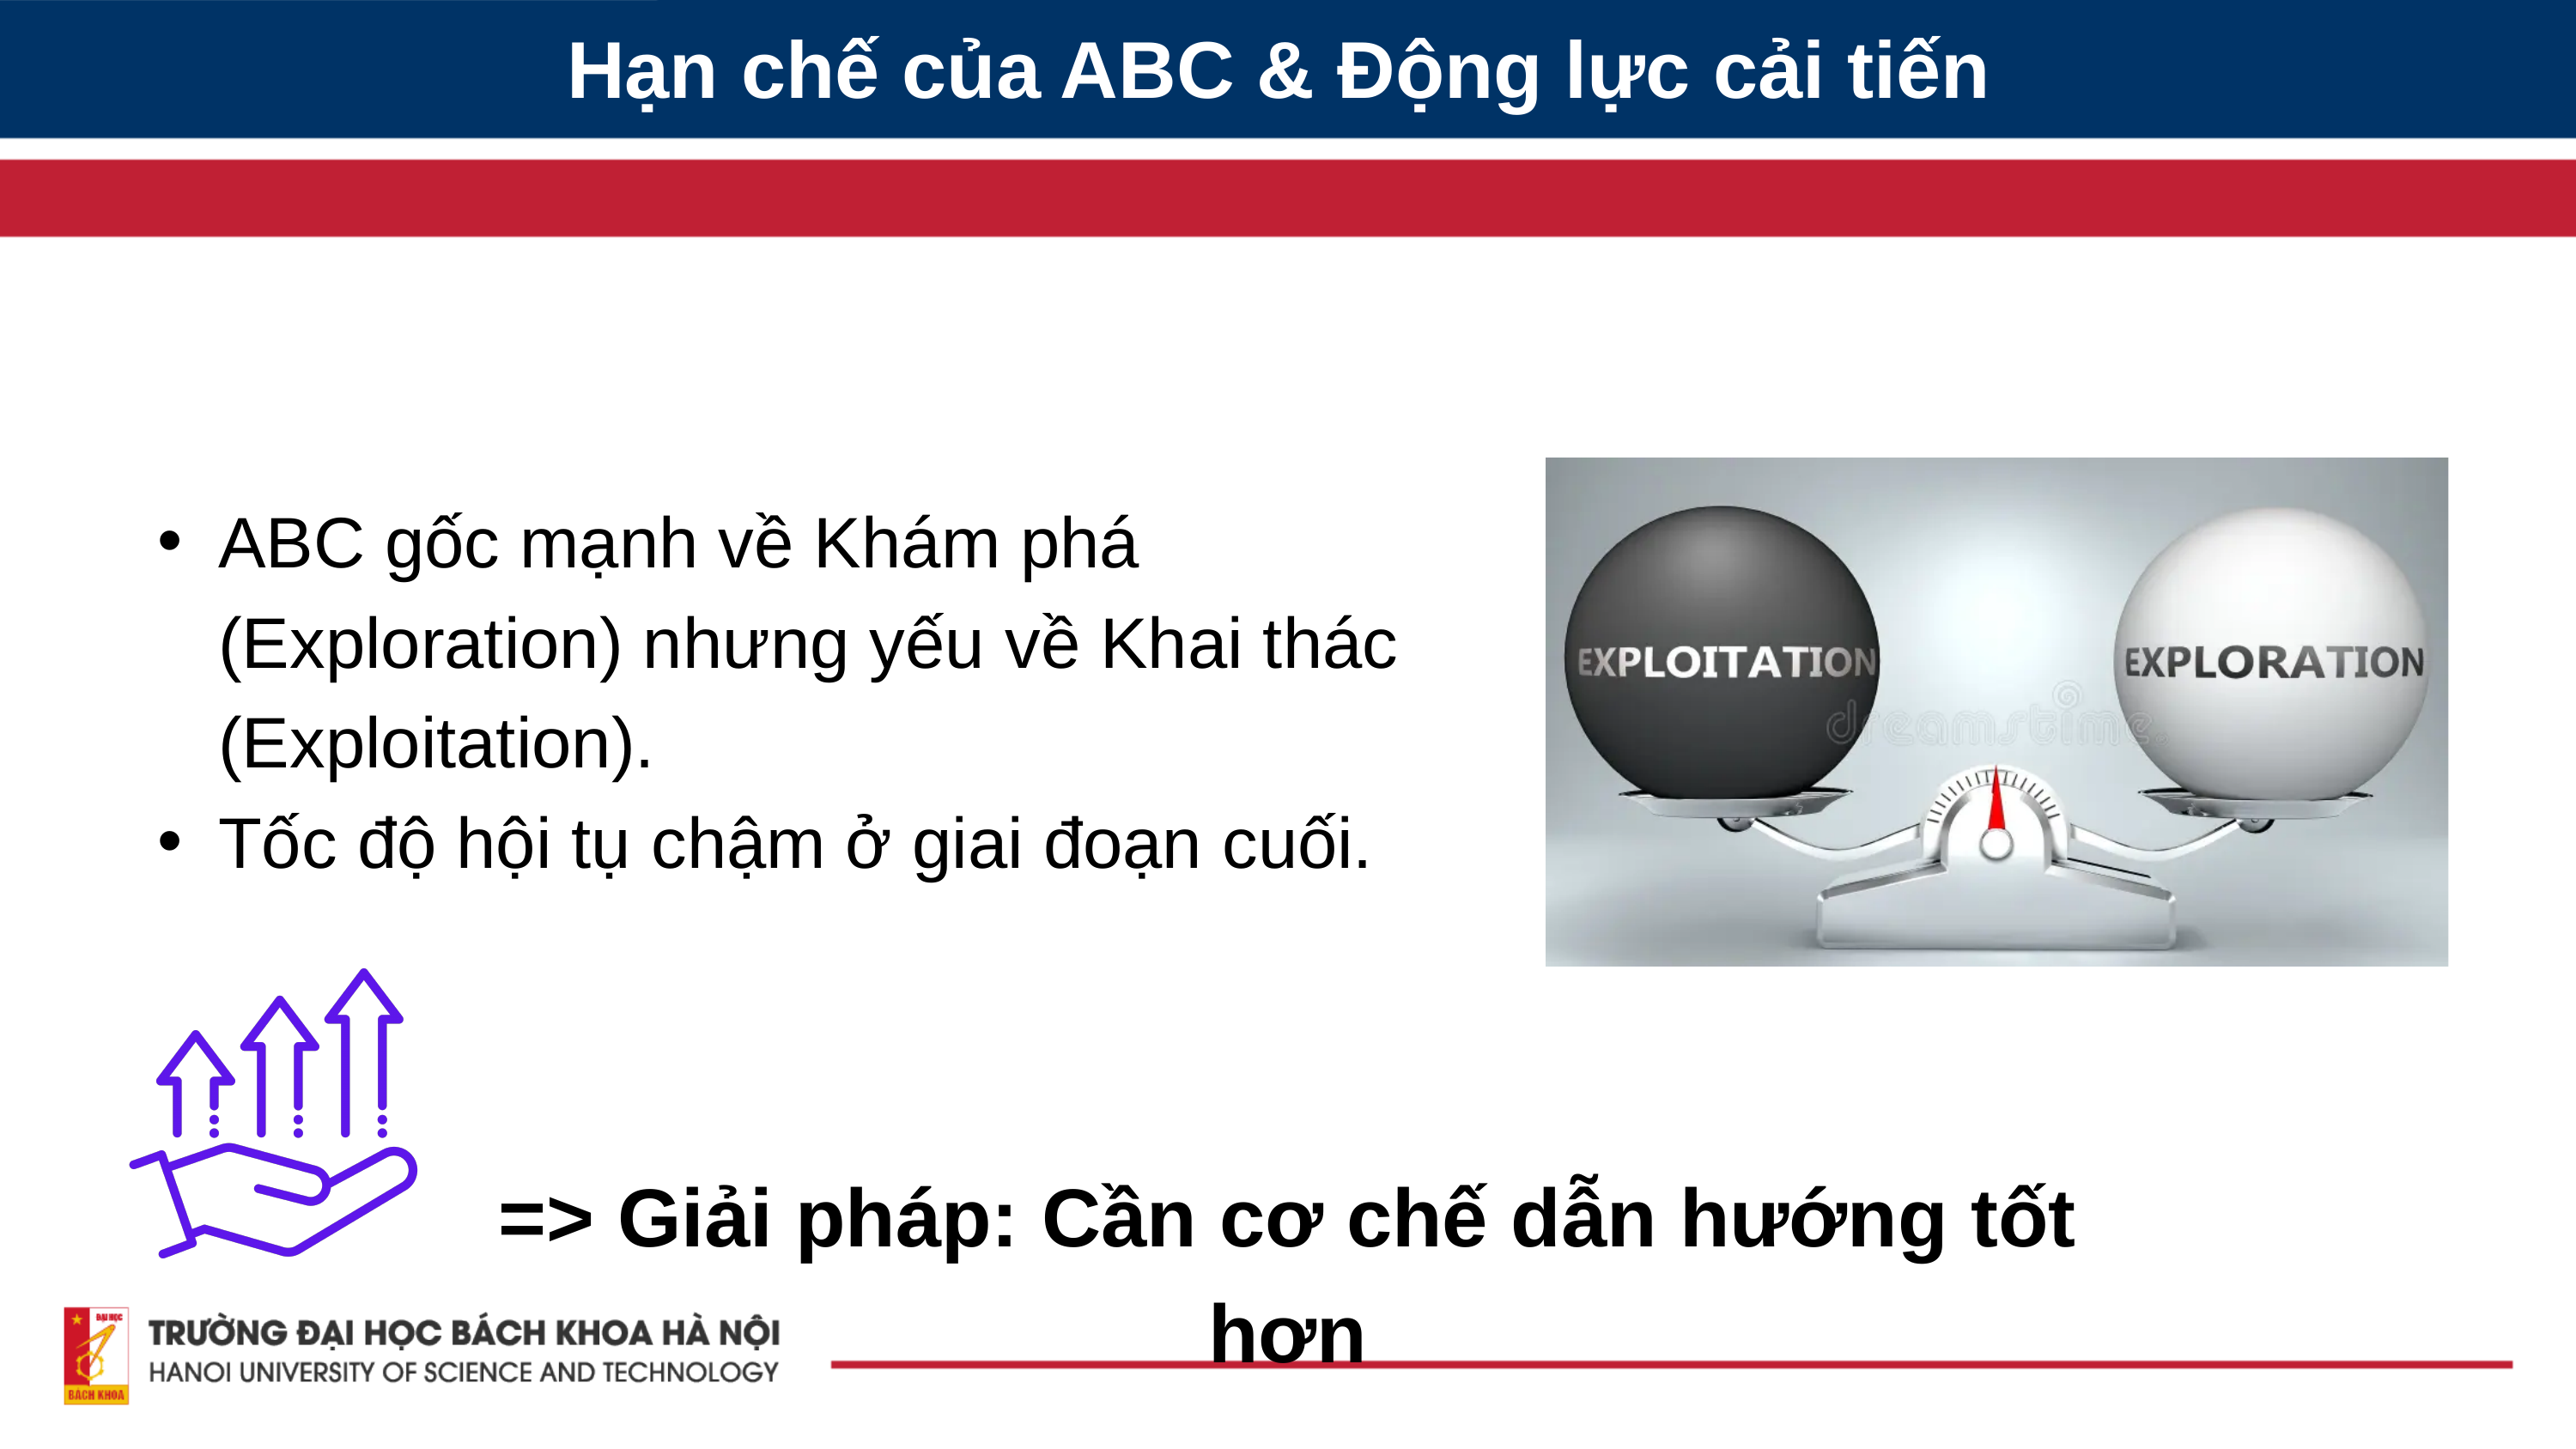

Hạn chế của ABC & Động lực cải tiến

ABC gốc mạnh về Khám phá (Exploration) nhưng yếu về Khai thác (Exploitation).
Tốc độ hội tụ chậm ở giai đoạn cuối.

=> Giải pháp: Cần cơ chế dẫn hướng tốt hơn